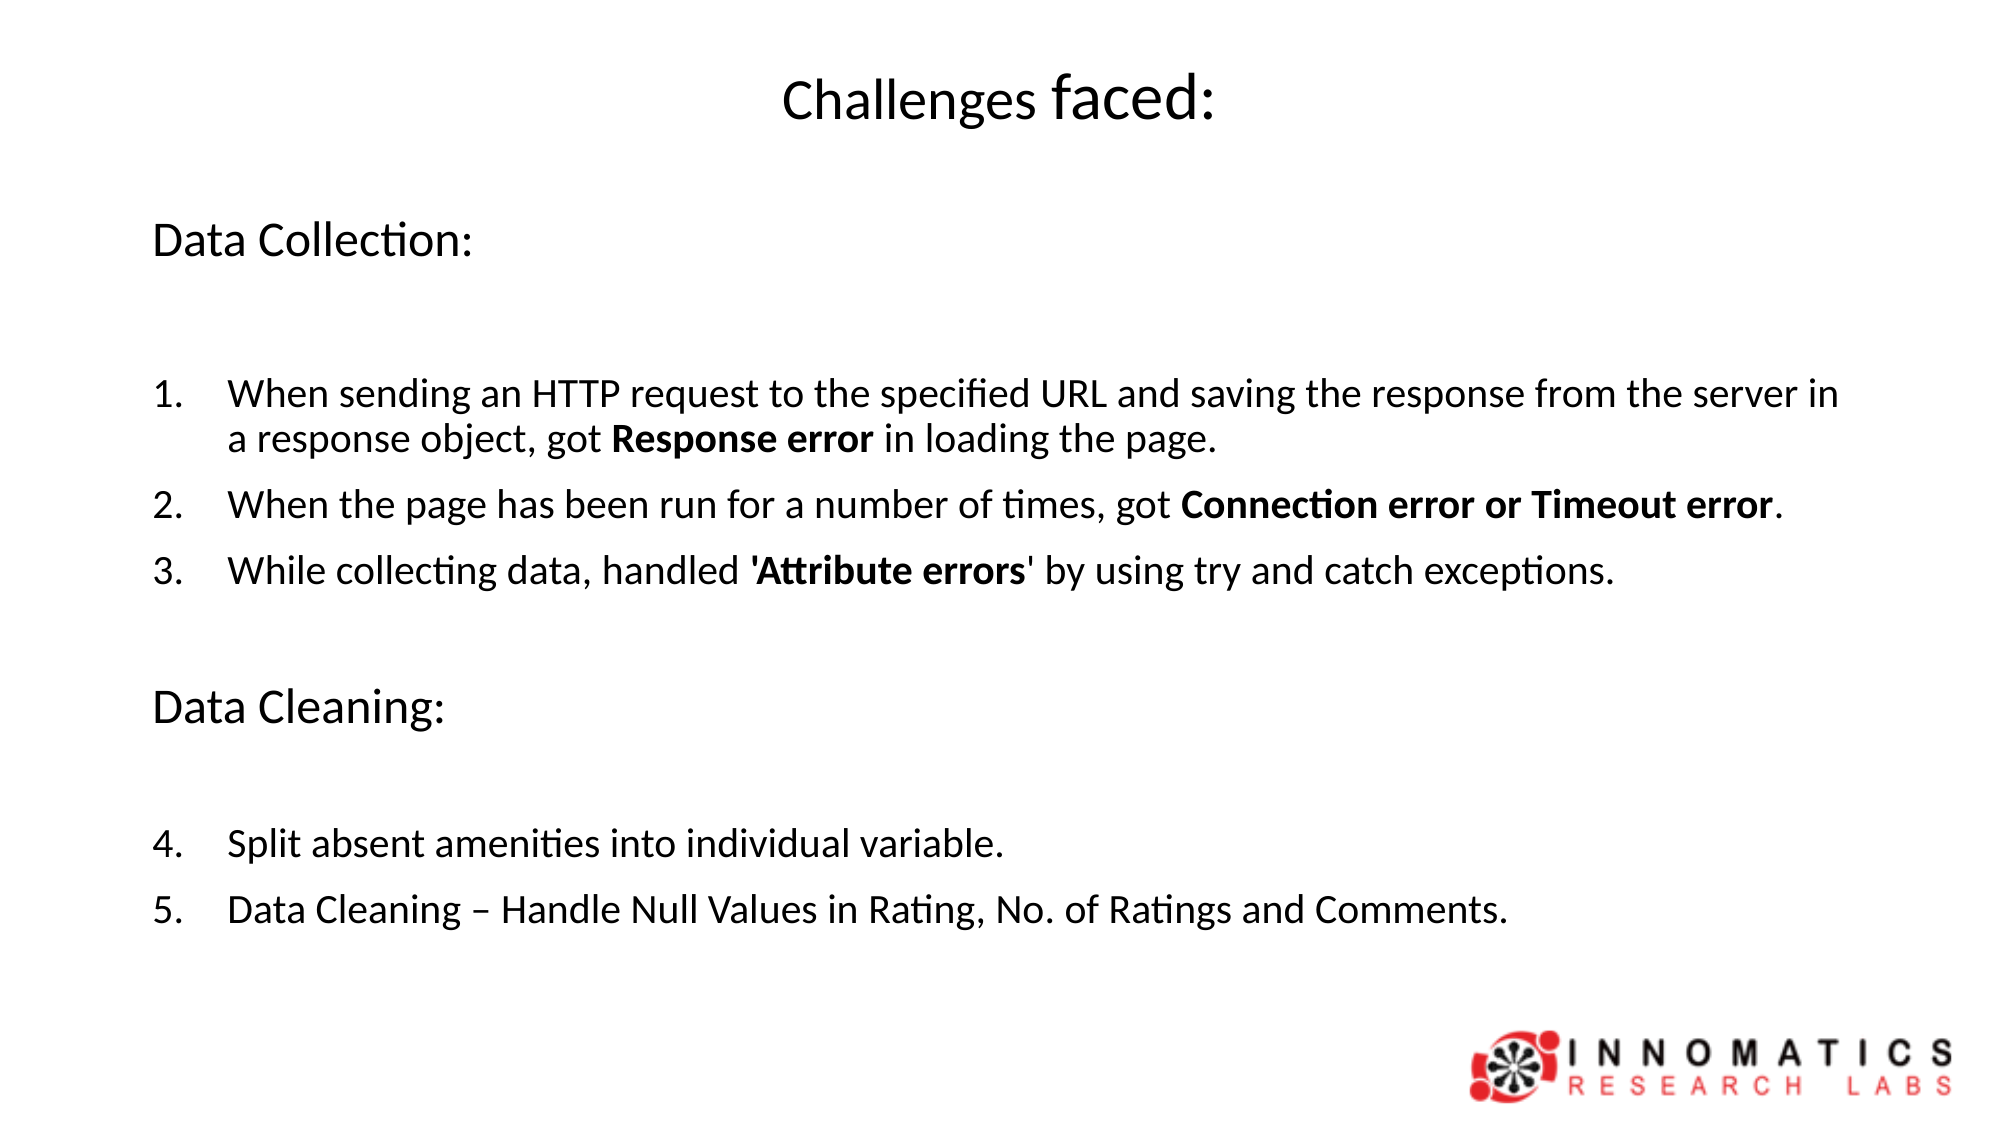

# Challenges faced:
Data Collection:

When sending an HTTP request to the specified URL and saving the response from the server in a response object, got Response error in loading the page.
When the page has been run for a number of times, got Connection error or Timeout error.
While collecting data, handled 'Attribute errors' by using try and catch exceptions.

Data Cleaning:

Split absent amenities into individual variable.
Data Cleaning – Handle Null Values in Rating, No. of Ratings and Comments.